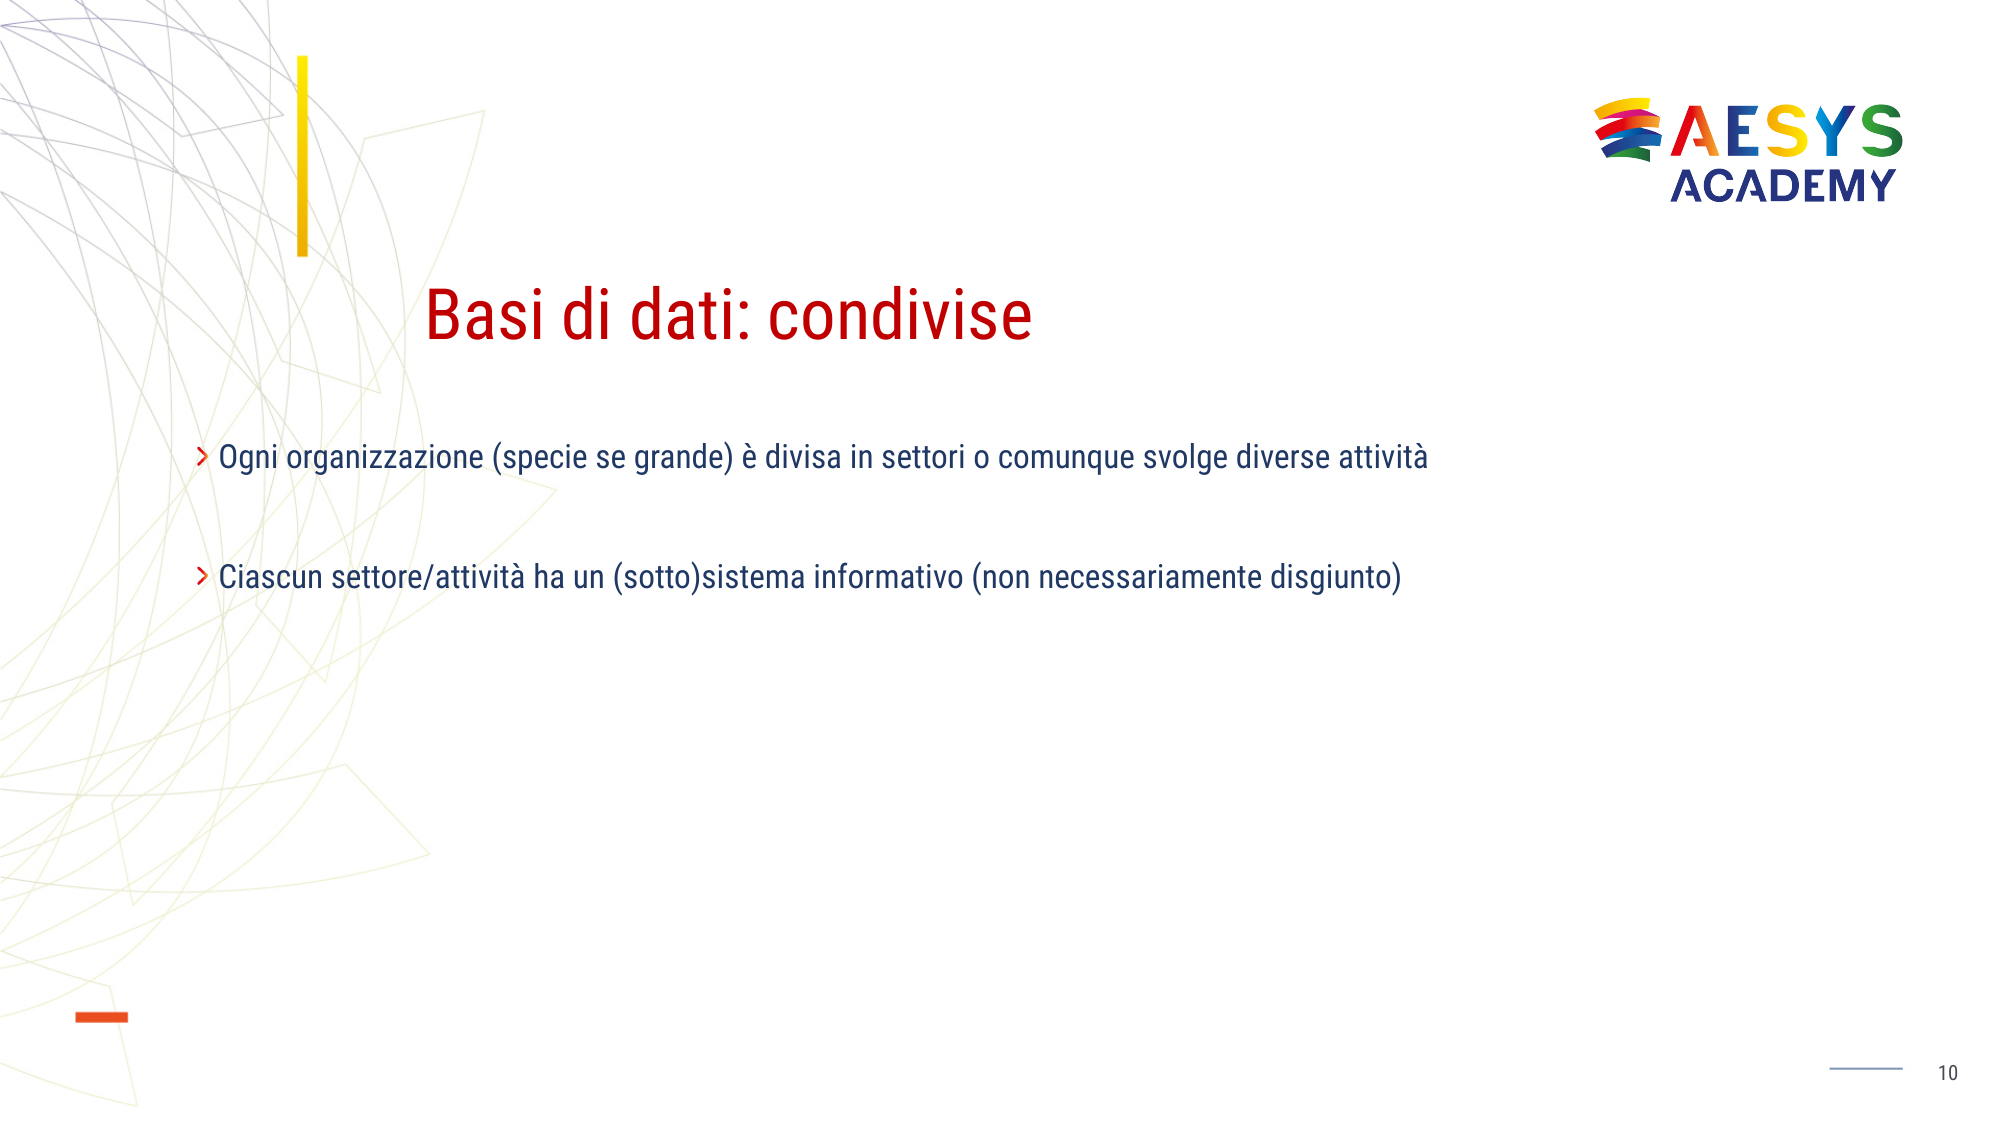

# Basi di dati: condivise

Ogni organizzazione (specie se grande) è divisa in settori o comunque svolge diverse attività

Ciascun settore/attività ha un (sotto)sistema informativo (non necessariamente disgiunto)

10